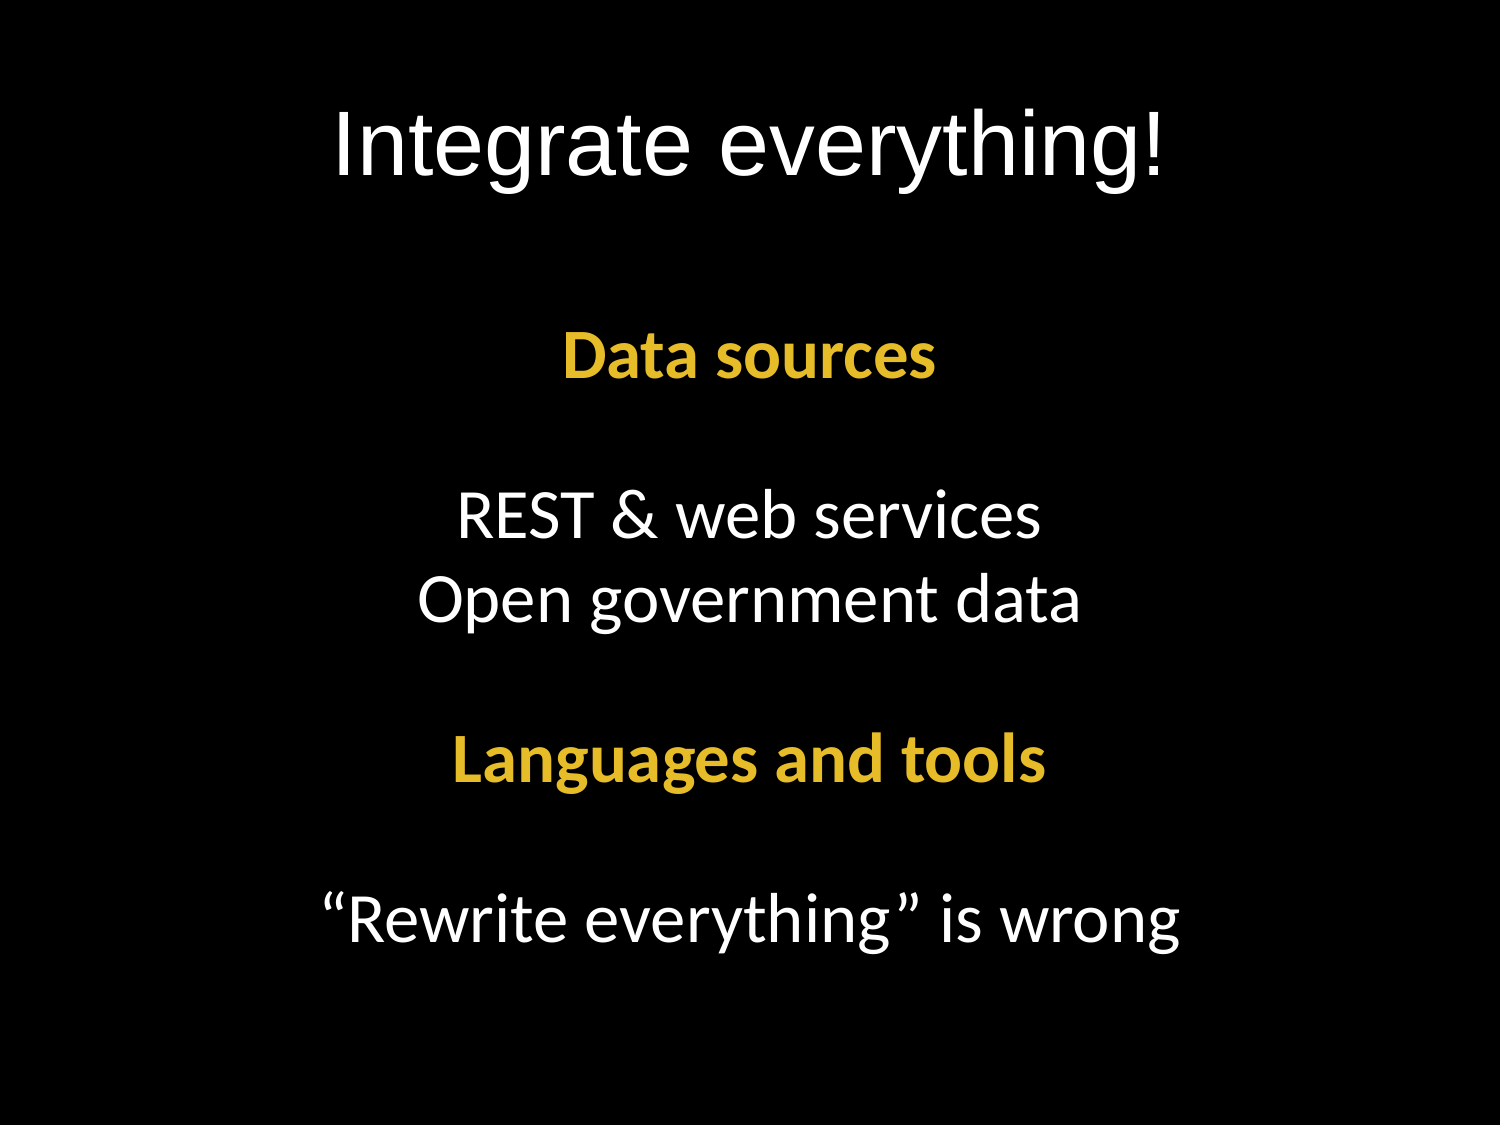

# Integrate everything!
Data sources
REST & web services
Open government data
Languages and tools
“Rewrite everything” is wrong